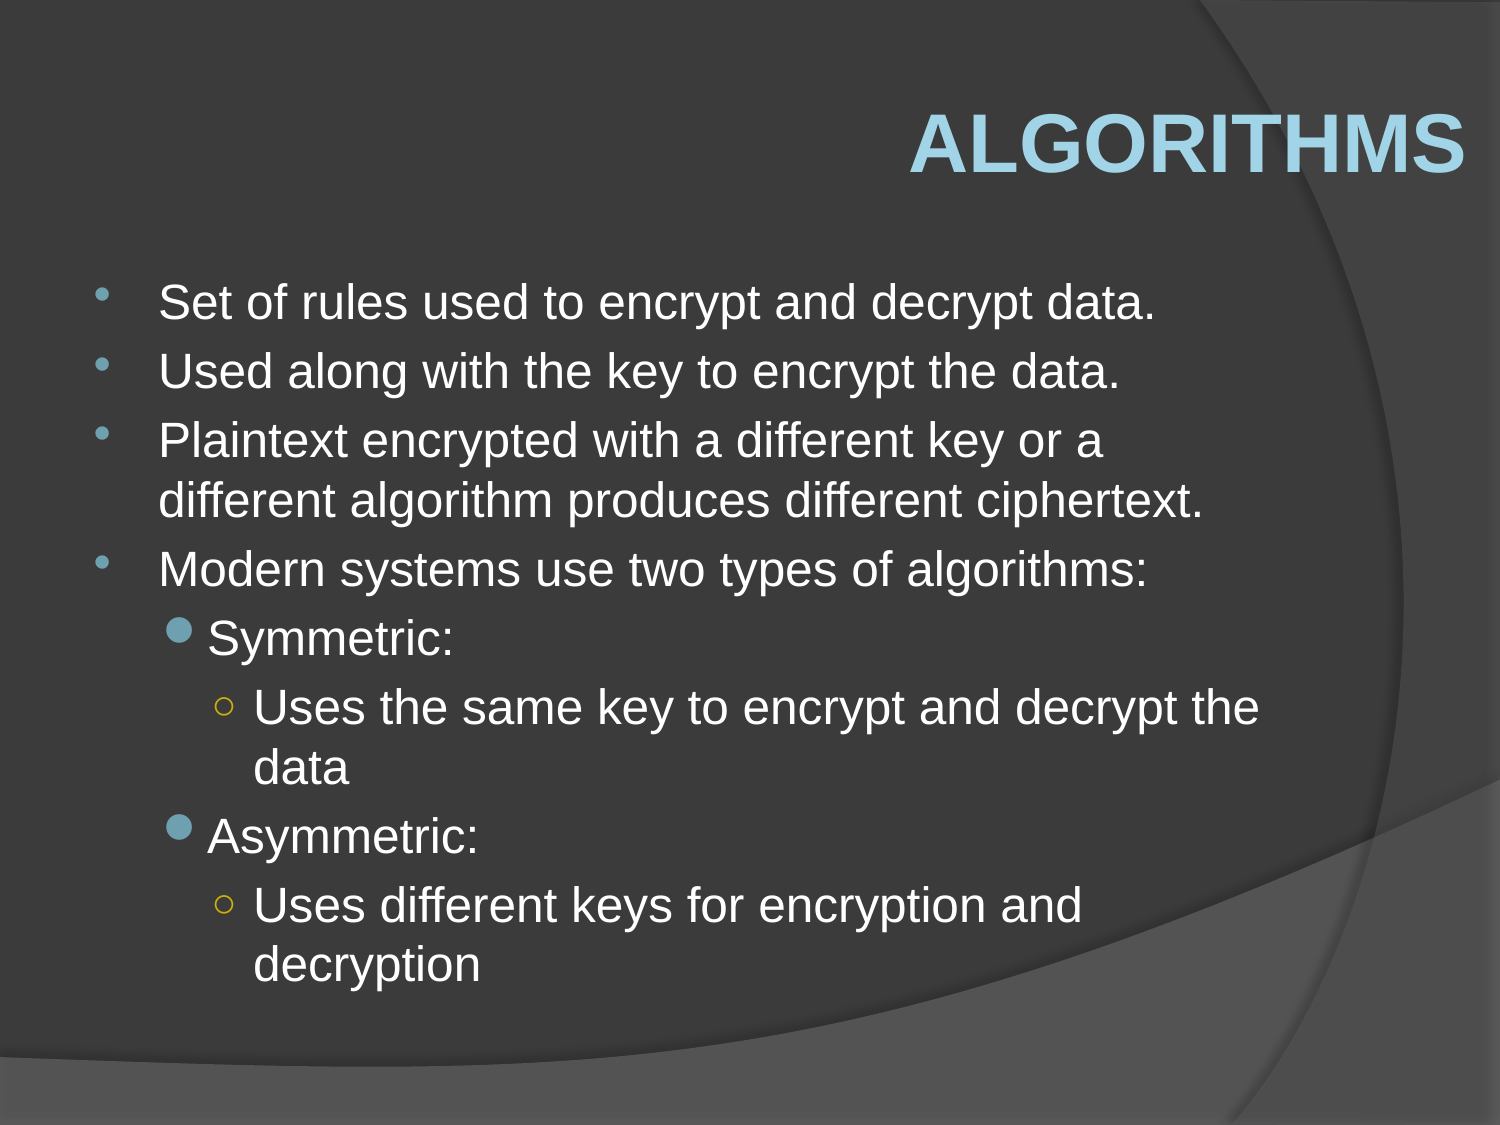

# Algorithms
Set of rules used to encrypt and decrypt data.
Used along with the key to encrypt the data.
Plaintext encrypted with a different key or a different algorithm produces different ciphertext.
Modern systems use two types of algorithms:
Symmetric:
Uses the same key to encrypt and decrypt the data
Asymmetric:
Uses different keys for encryption and decryption